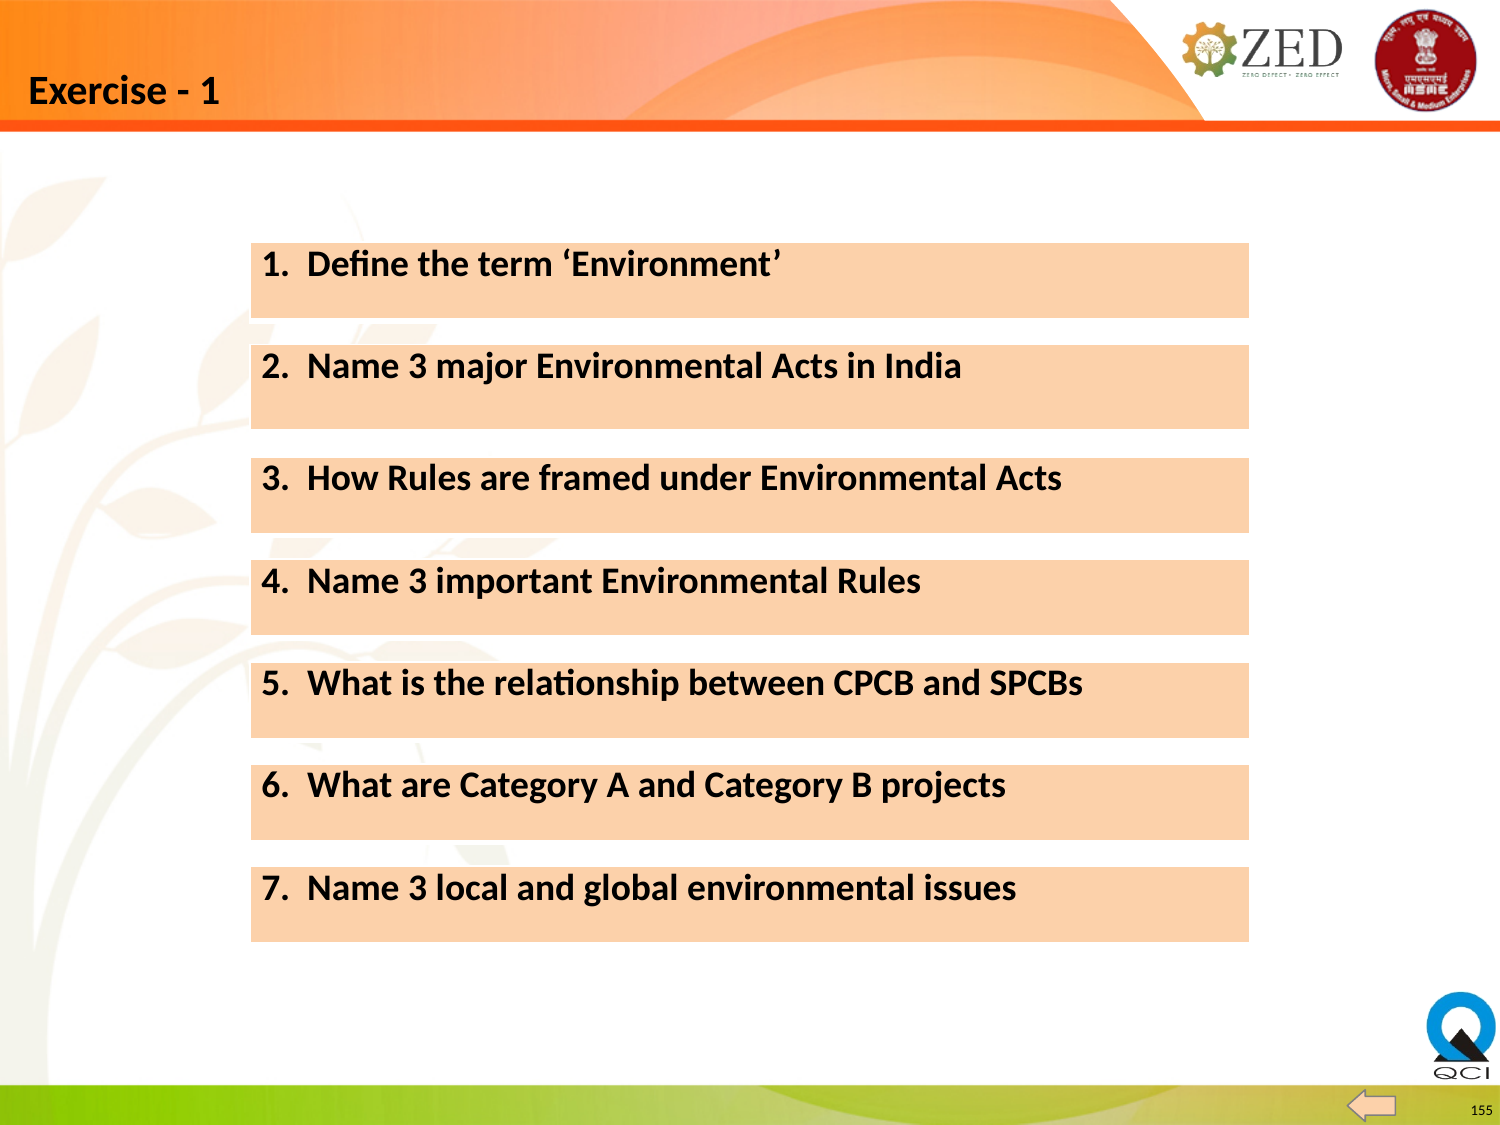

# Exercise - 1
| 1. Define the term ‘Environment’ |
| --- |
| 2. Name 3 major Environmental Acts in India |
| --- |
| 3. How Rules are framed under Environmental Acts |
| --- |
| 4. Name 3 important Environmental Rules |
| --- |
| 5. What is the relationship between CPCB and SPCBs |
| --- |
| 6. What are Category A and Category B projects |
| --- |
| 7. Name 3 local and global environmental issues |
| --- |